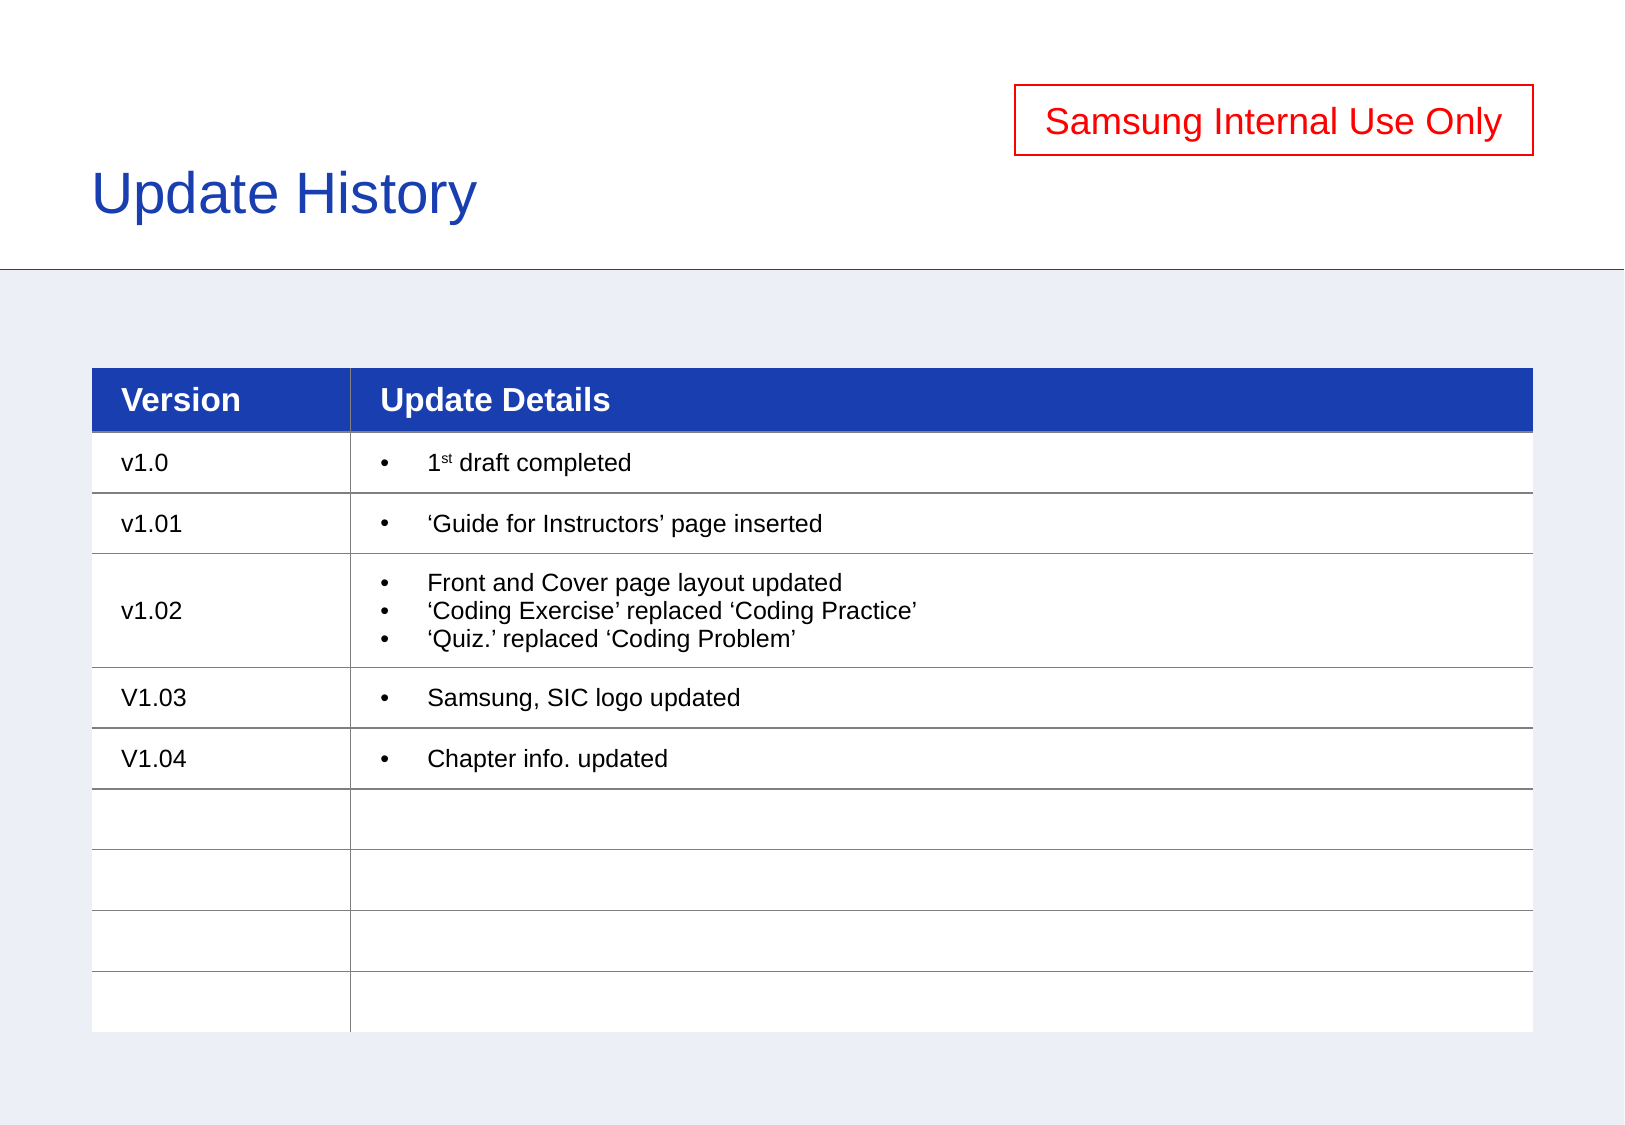

Samsung Internal Use Only
Update History

| Version | Update Details |
| --- | --- |
| v1.0 | 1st draft completed |
| v1.01 | ‘Guide for Instructors’ page inserted |
| v1.02 | Front and Cover page layout updated ‘Coding Exercise’ replaced ‘Coding Practice’ ‘Quiz.’ replaced ‘Coding Problem’ |
| V1.03 | Samsung, SIC logo updated |
| V1.04 | Chapter info. updated |
|  |  |
|  |  |
|  |  |
|  |  |